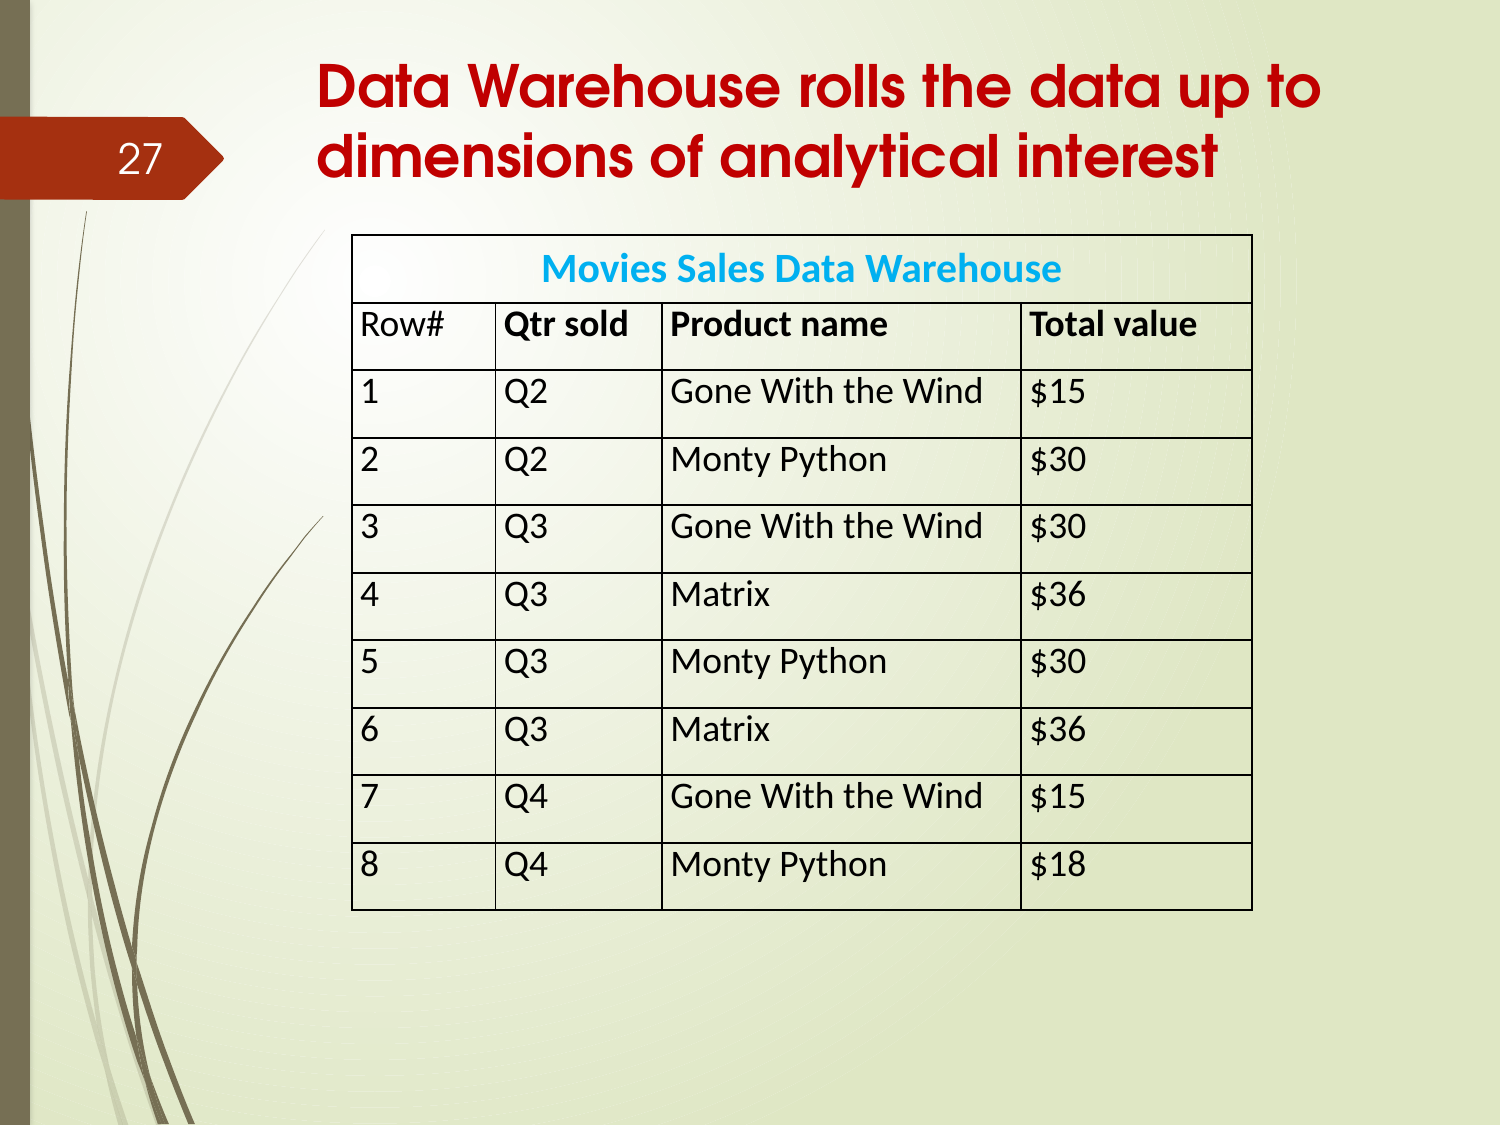

# Data Warehouse rolls the data up to dimensions of analytical interest
27
| Movies Sales Data Warehouse |  |  |  |
| --- | --- | --- | --- |
| Row# | Qtr sold | Product name | Total value |
| 1 | Q2 | Gone With the Wind | $15 |
| 2 | Q2 | Monty Python | $30 |
| 3 | Q3 | Gone With the Wind | $30 |
| 4 | Q3 | Matrix | $36 |
| 5 | Q3 | Monty Python | $30 |
| 6 | Q3 | Matrix | $36 |
| 7 | Q4 | Gone With the Wind | $15 |
| 8 | Q4 | Monty Python | $18 |